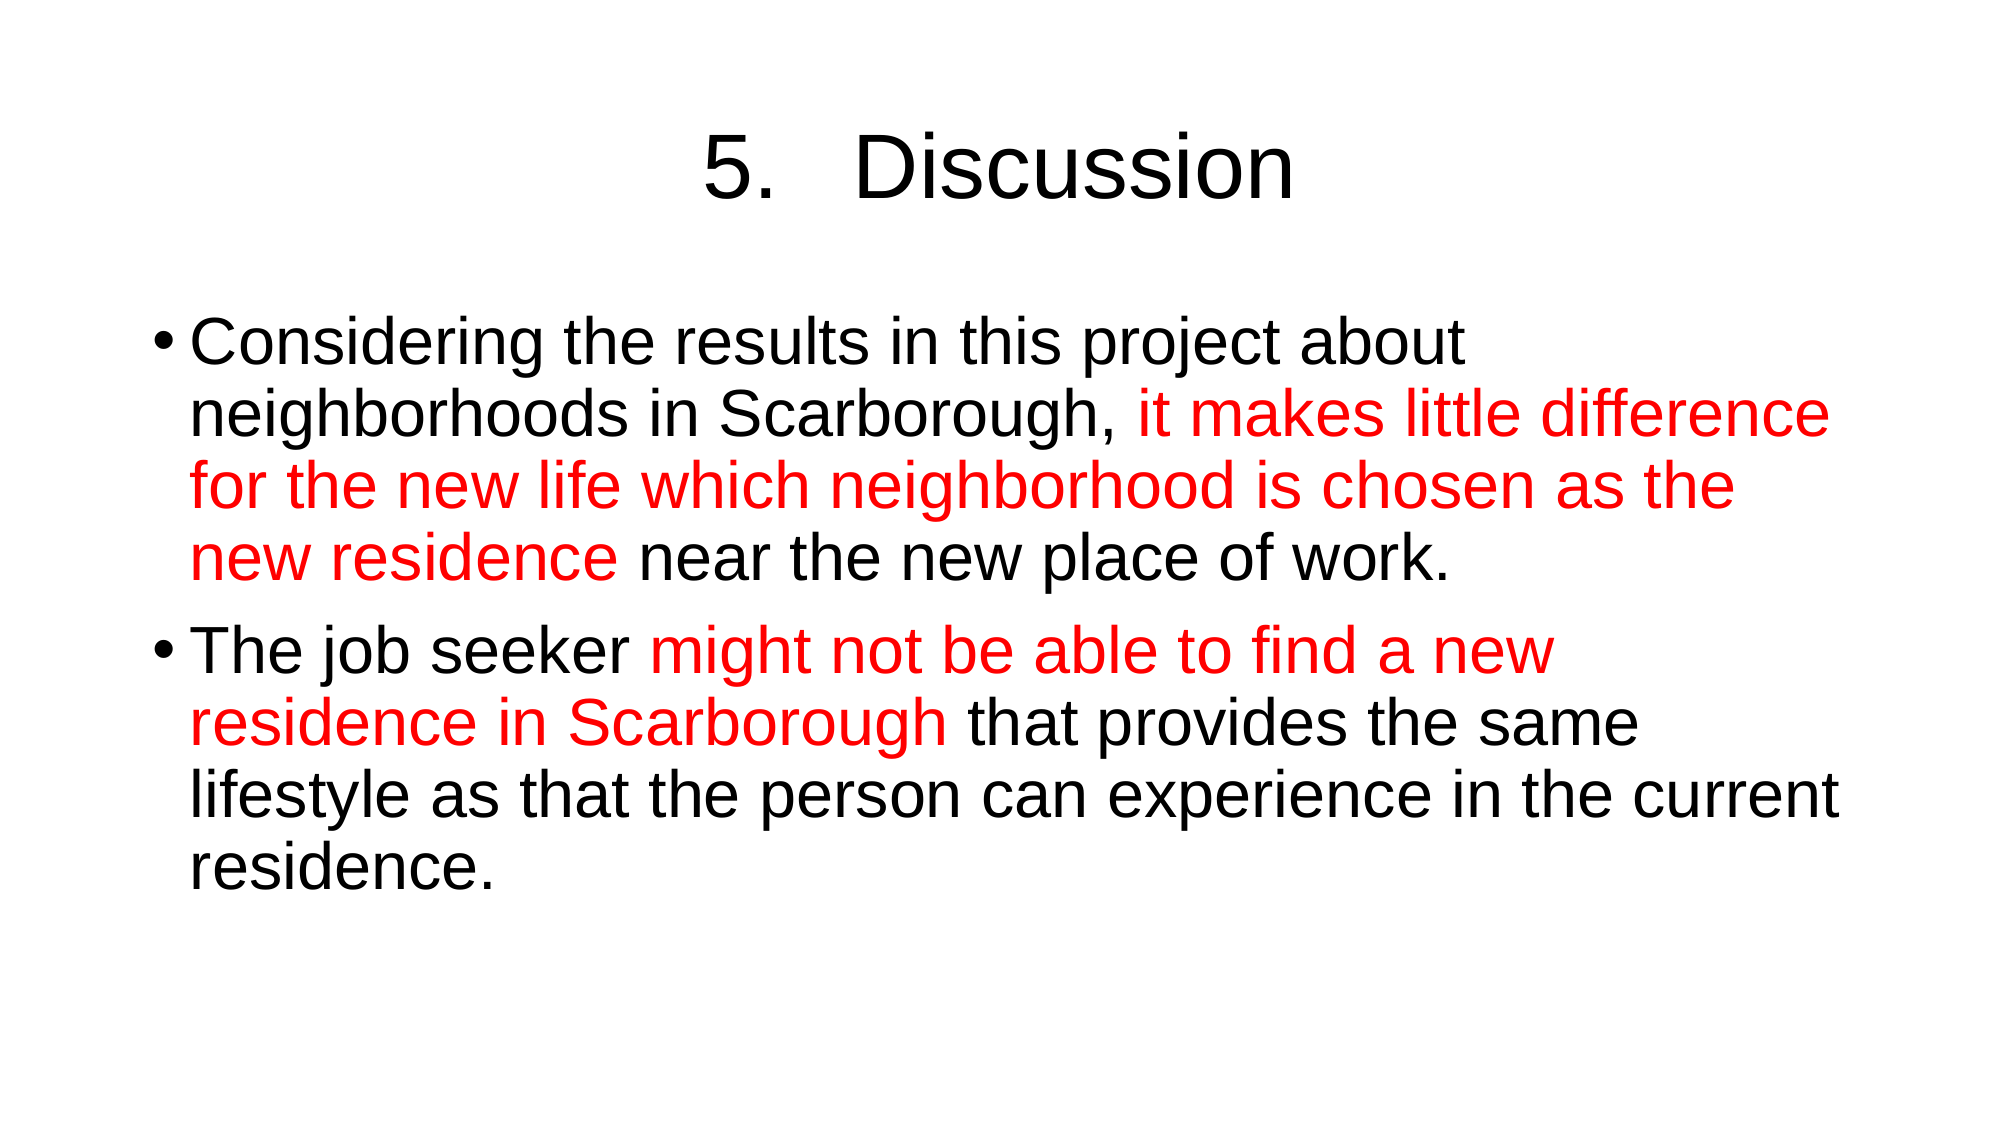

# 5.	Discussion
Considering the results in this project about neighborhoods in Scarborough, it makes little difference for the new life which neighborhood is chosen as the new residence near the new place of work.
The job seeker might not be able to find a new residence in Scarborough that provides the same lifestyle as that the person can experience in the current residence.